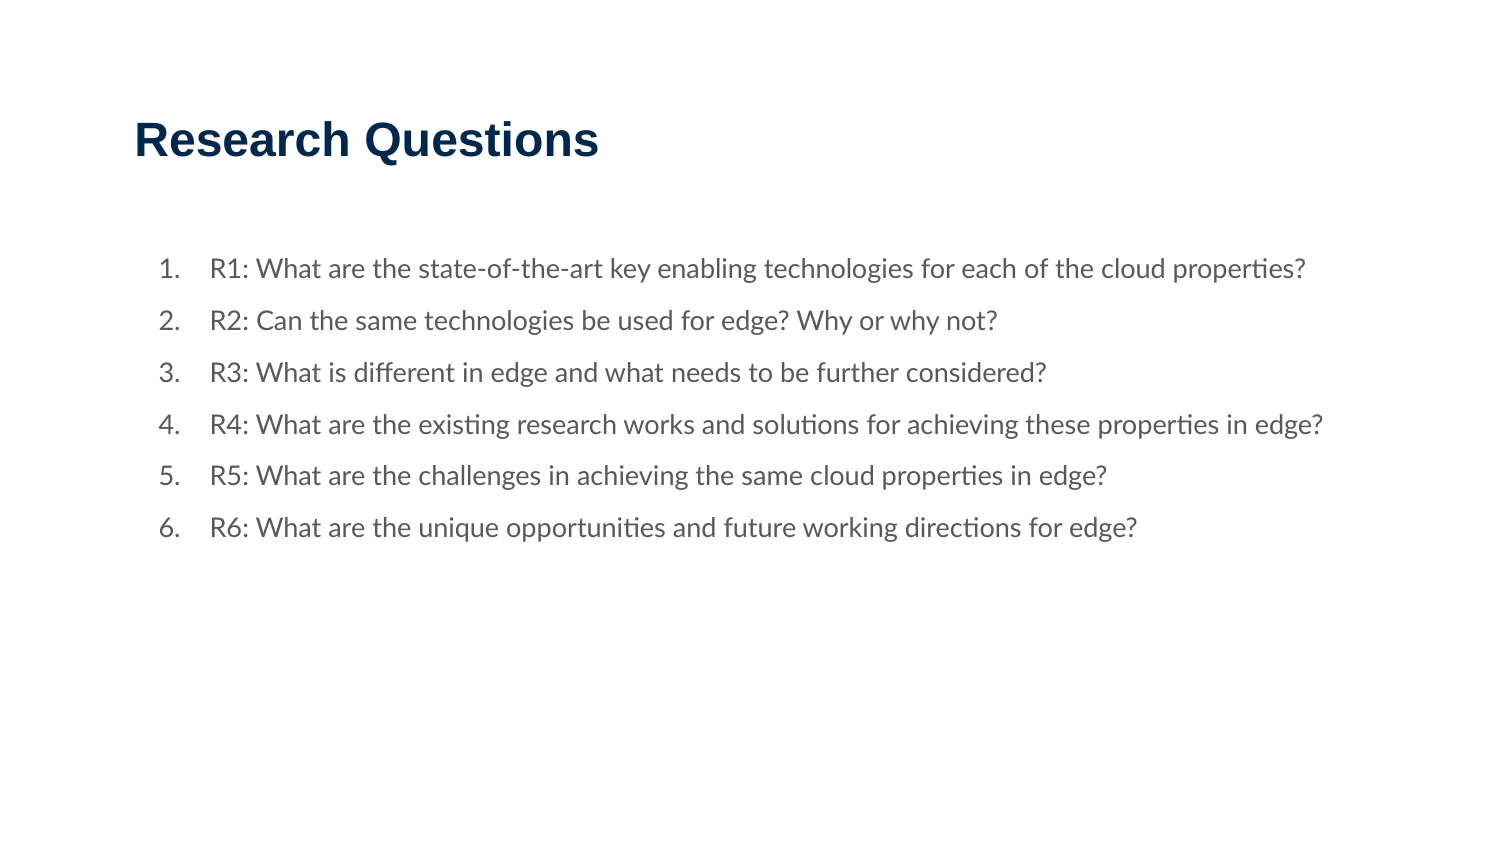

Research Questions
R1: What are the state-of-the-art key enabling technologies for each of the cloud properties?
R2: Can the same technologies be used for edge? Why or why not?
R3: What is different in edge and what needs to be further considered?
R4: What are the existing research works and solutions for achieving these properties in edge?
R5: What are the challenges in achieving the same cloud properties in edge?
R6: What are the unique opportunities and future working directions for edge?